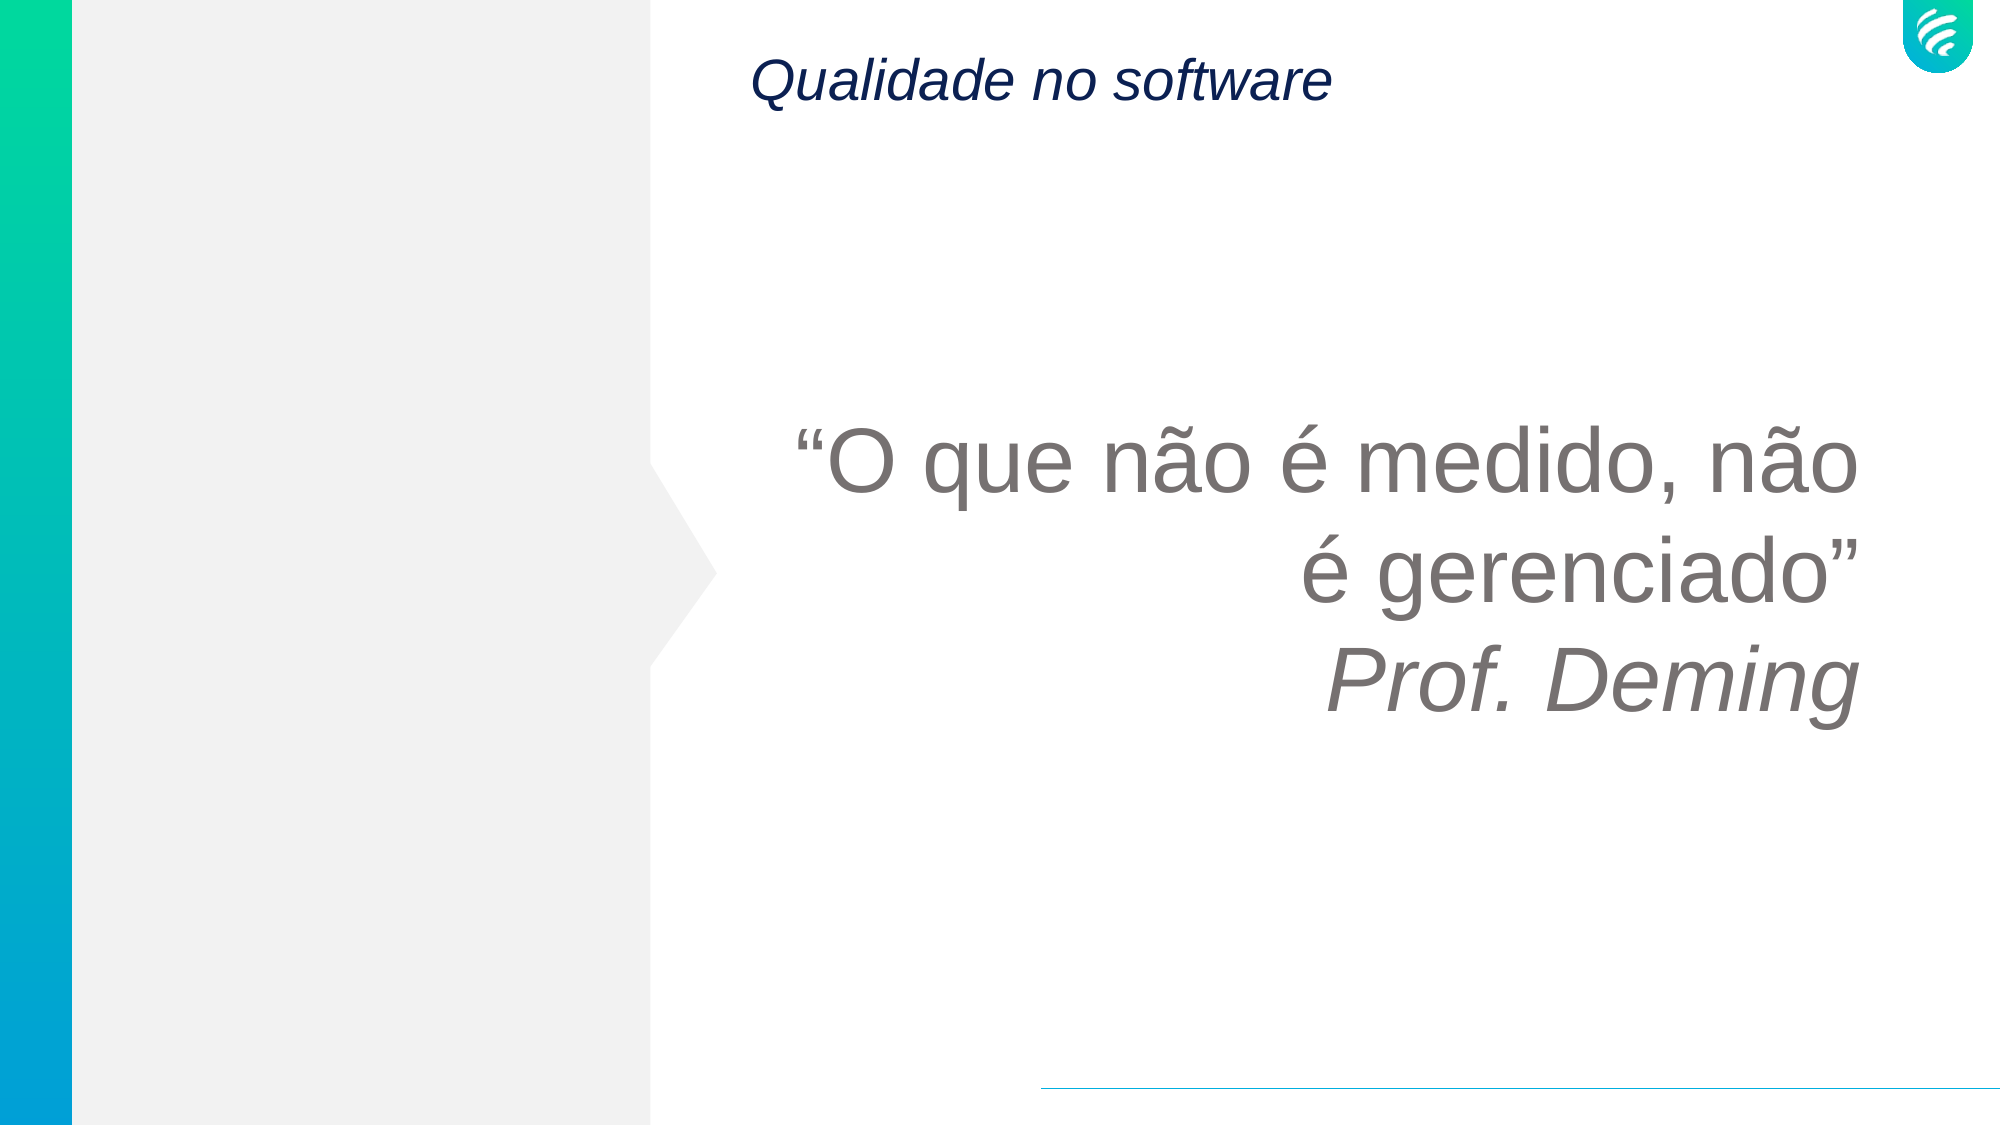

# Qualidade no software

“O que não é medido, não é gerenciado”
Prof. Deming